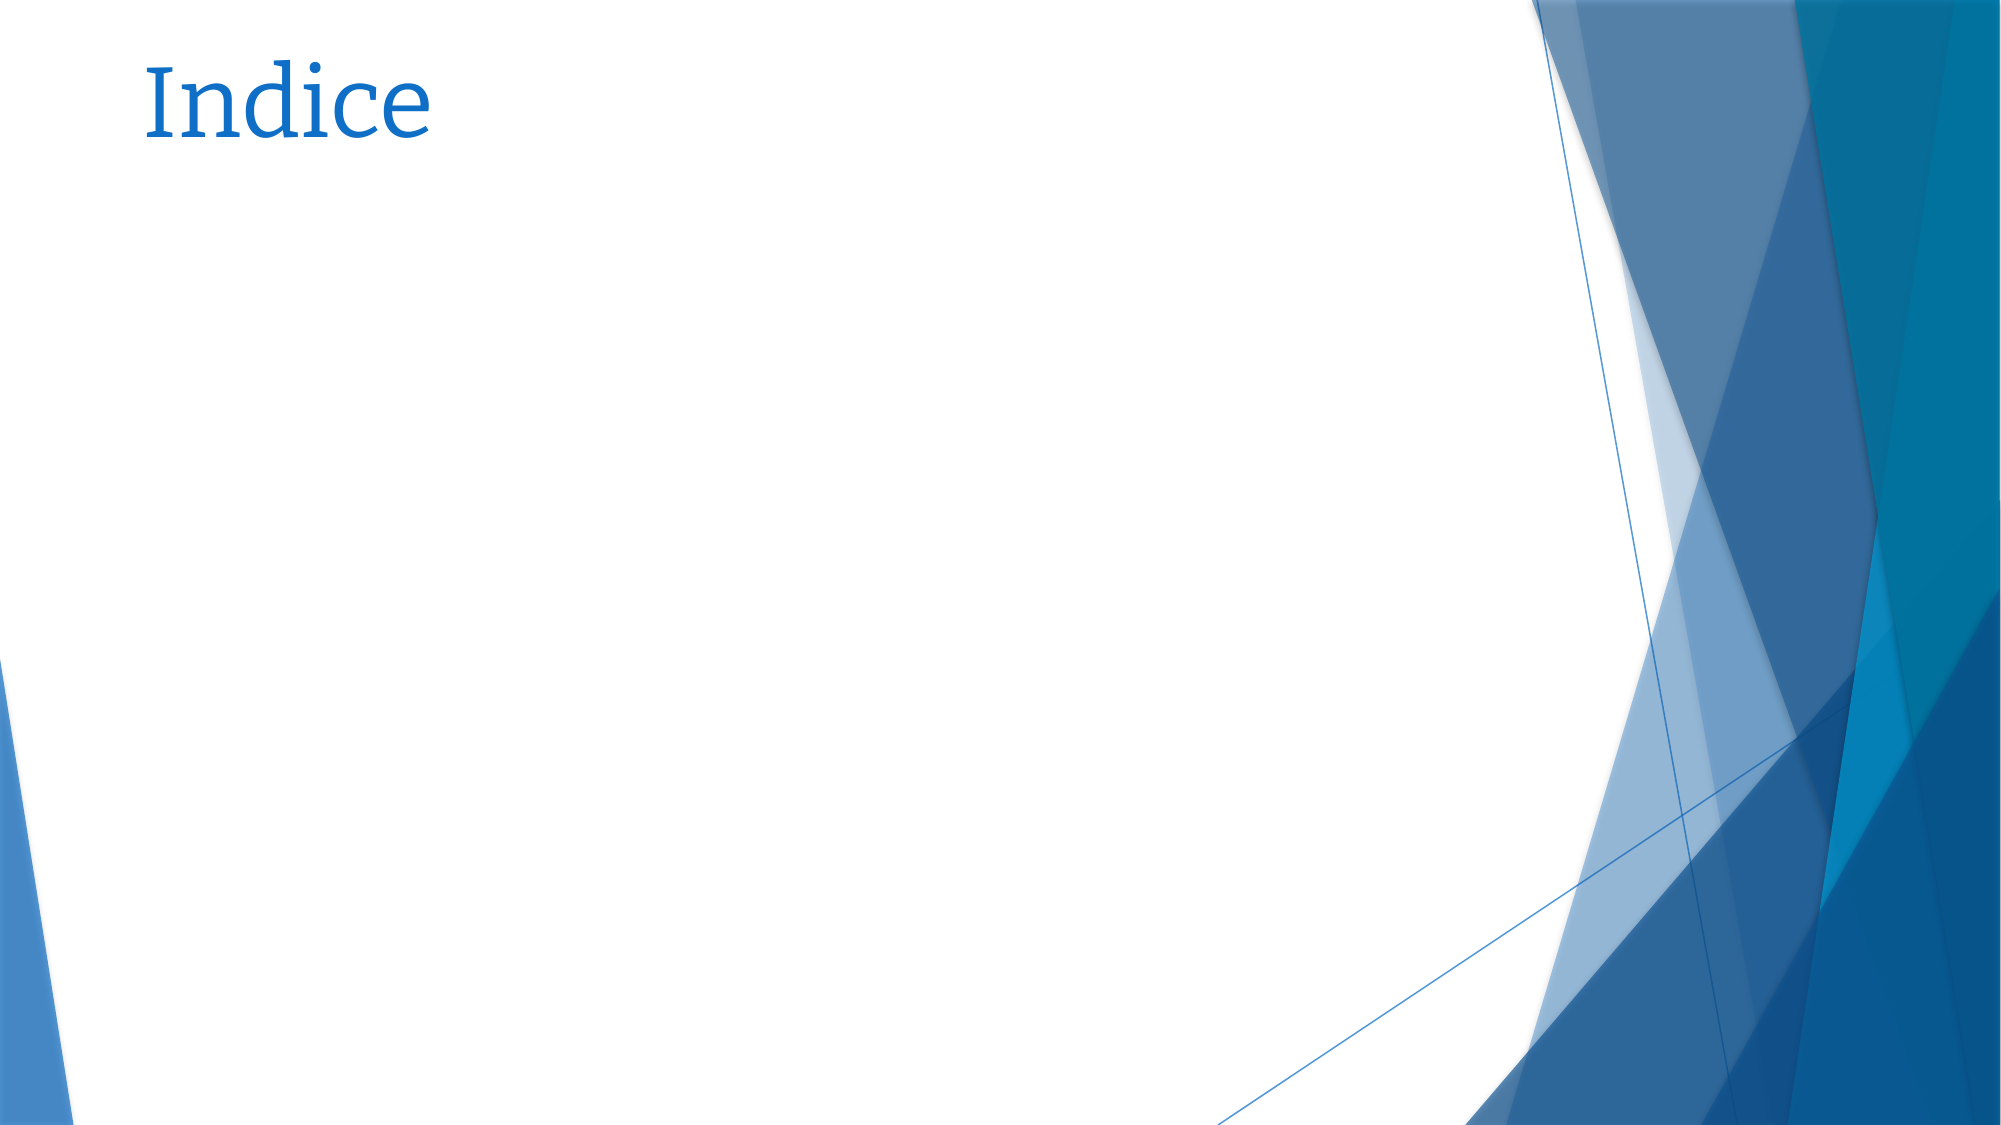

# Indice

1 - scraping

2 - preprocessing

3 – processing LDA

4 – risultati LDA

6 – Sentiment analysis

5 - prodLDA

7 – analisi risultati